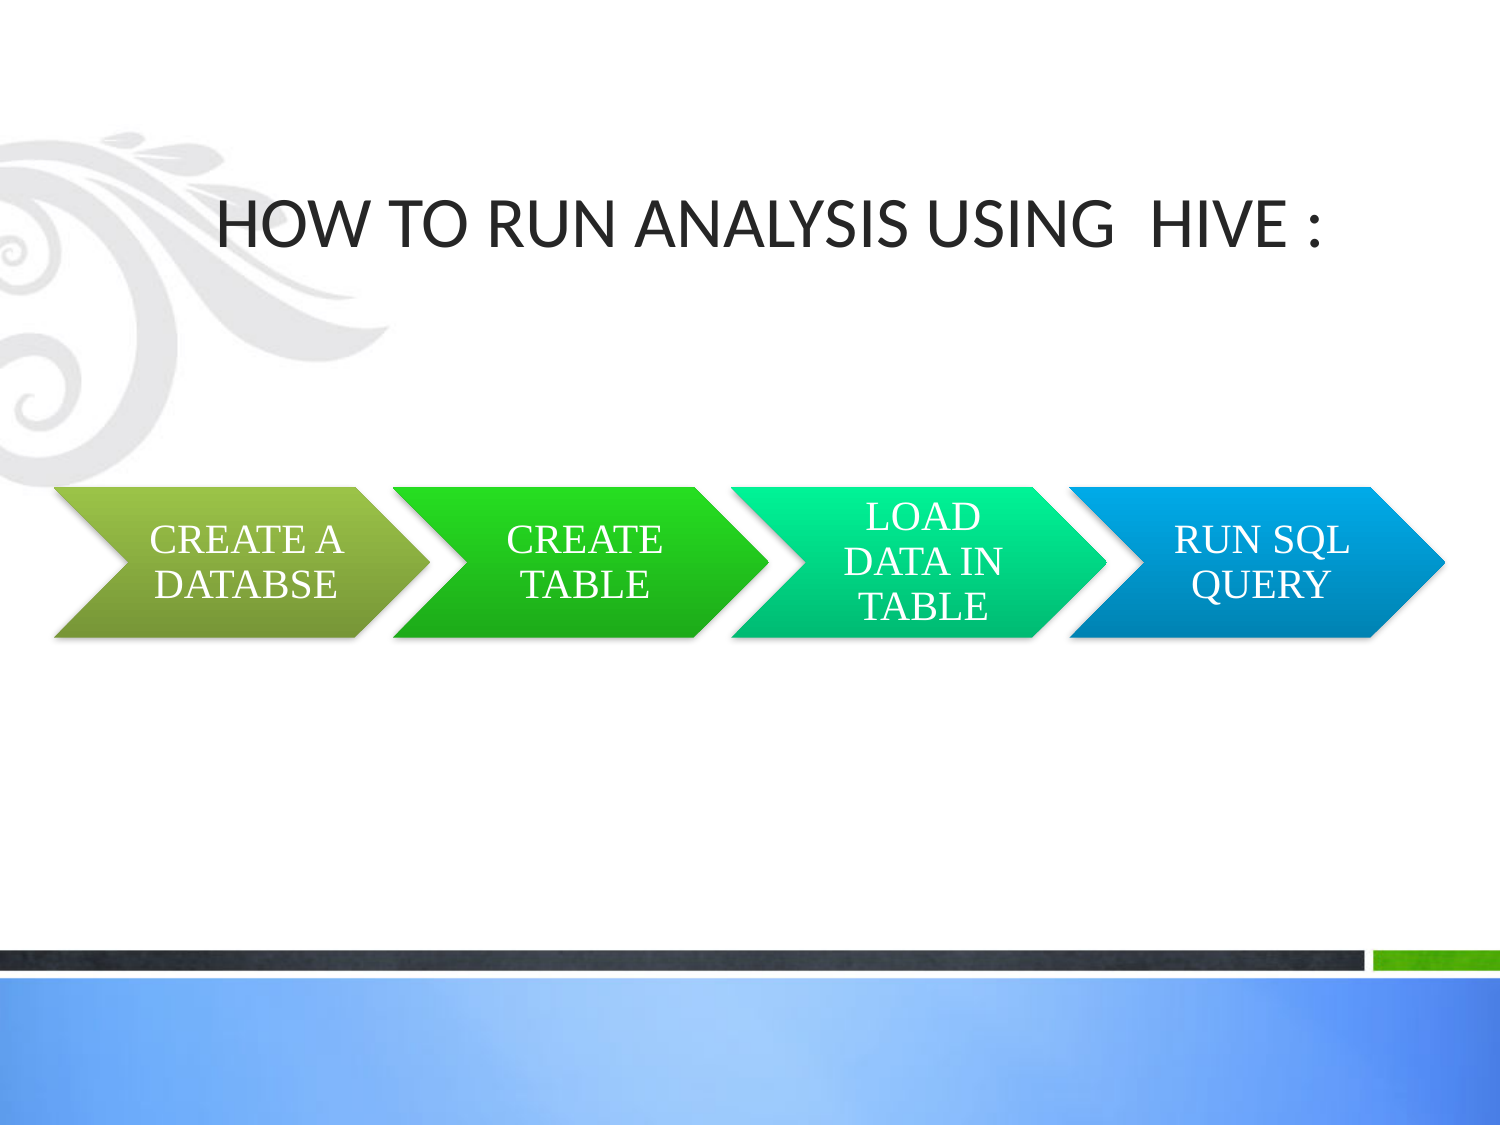

# HOW TO RUN ANALYSIS USING  HIVE :
CREATE A DATABSE
CREATE TABLE
LOAD DATA IN TABLE
RUN SQL QUERY